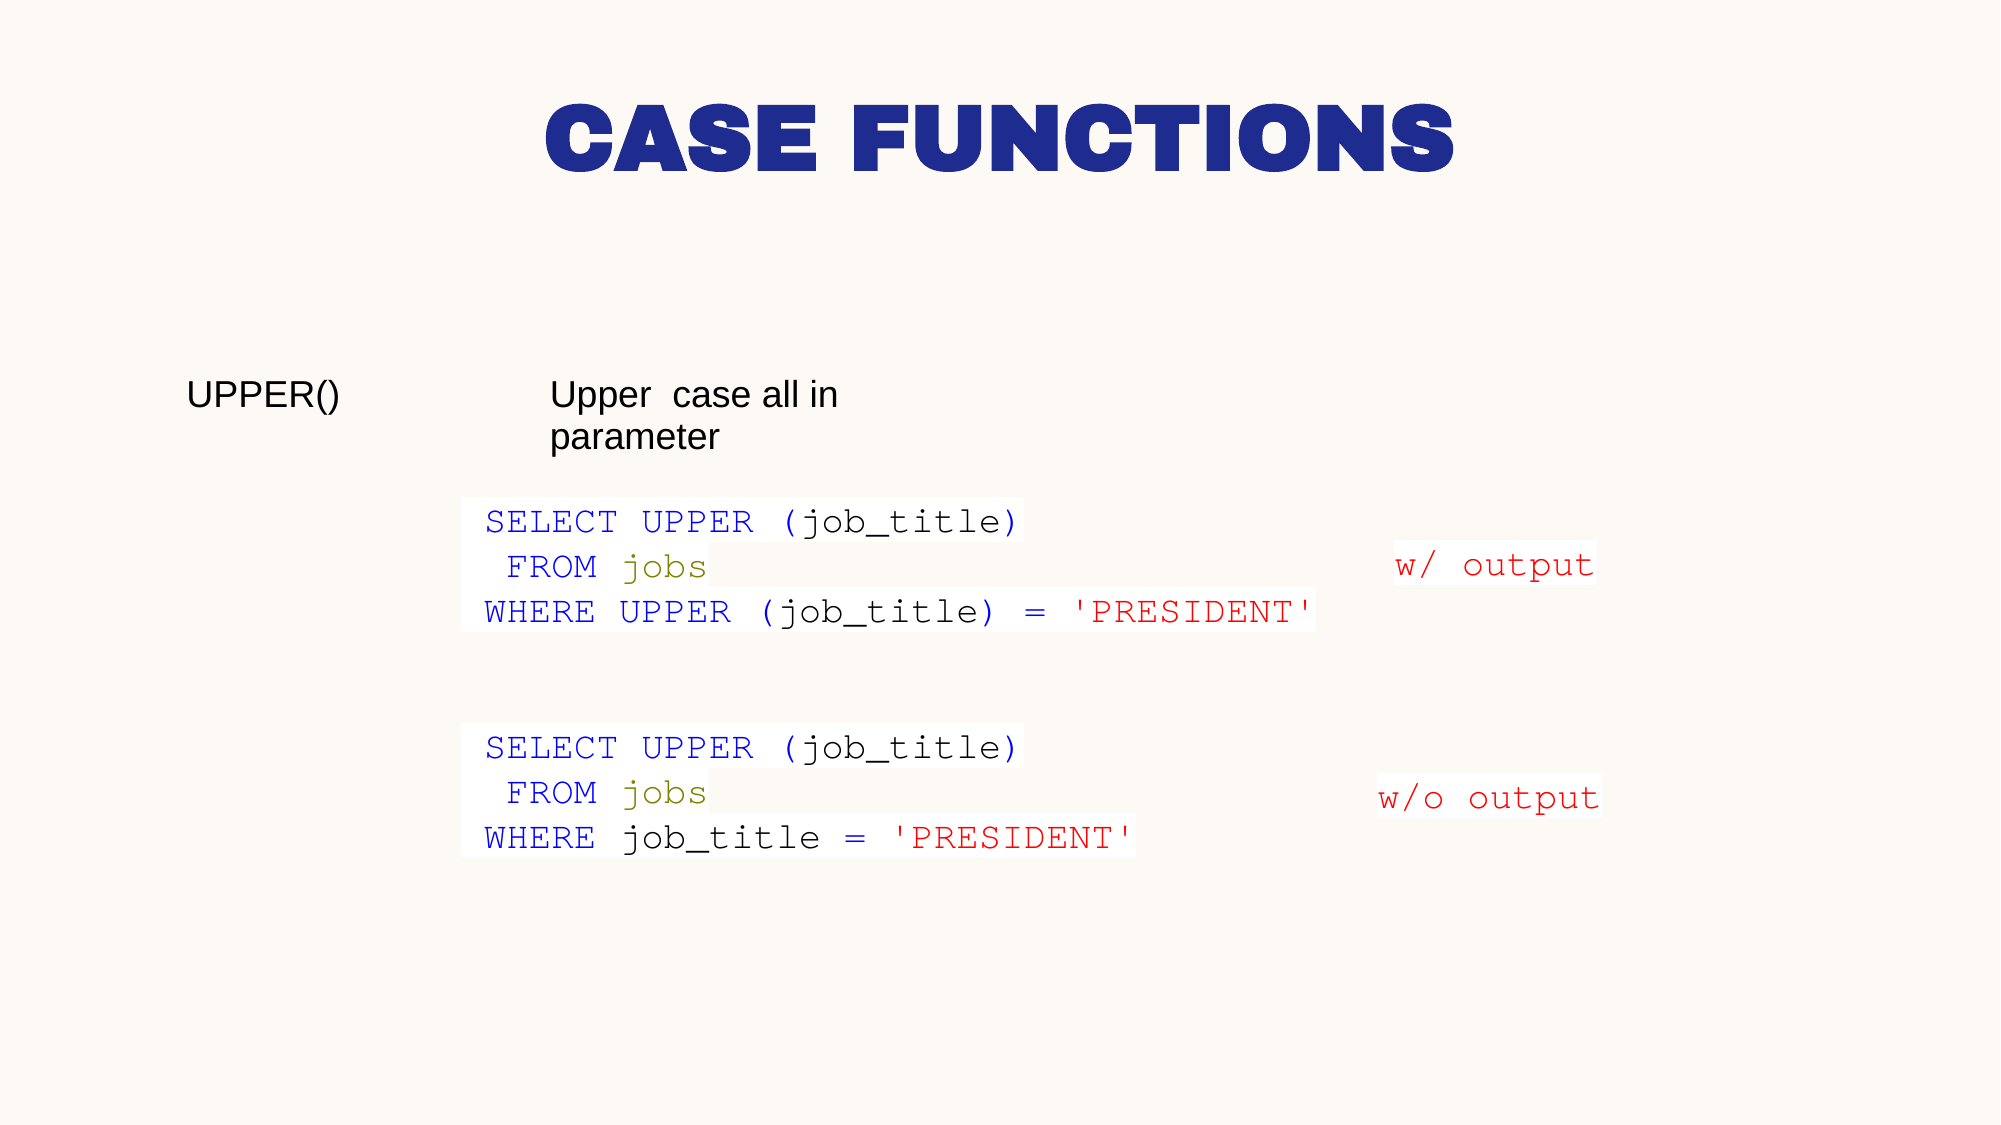

# CASE FUNCTIONS

| UPPER() | Upper case all in parameter |
| --- | --- |
 SELECT UPPER (job_title)
  FROM jobs
 WHERE UPPER (job_title) = 'PRESIDENT'
w/ output
 SELECT UPPER (job_title)
  FROM jobs
 WHERE job_title = 'PRESIDENT'
w/o output